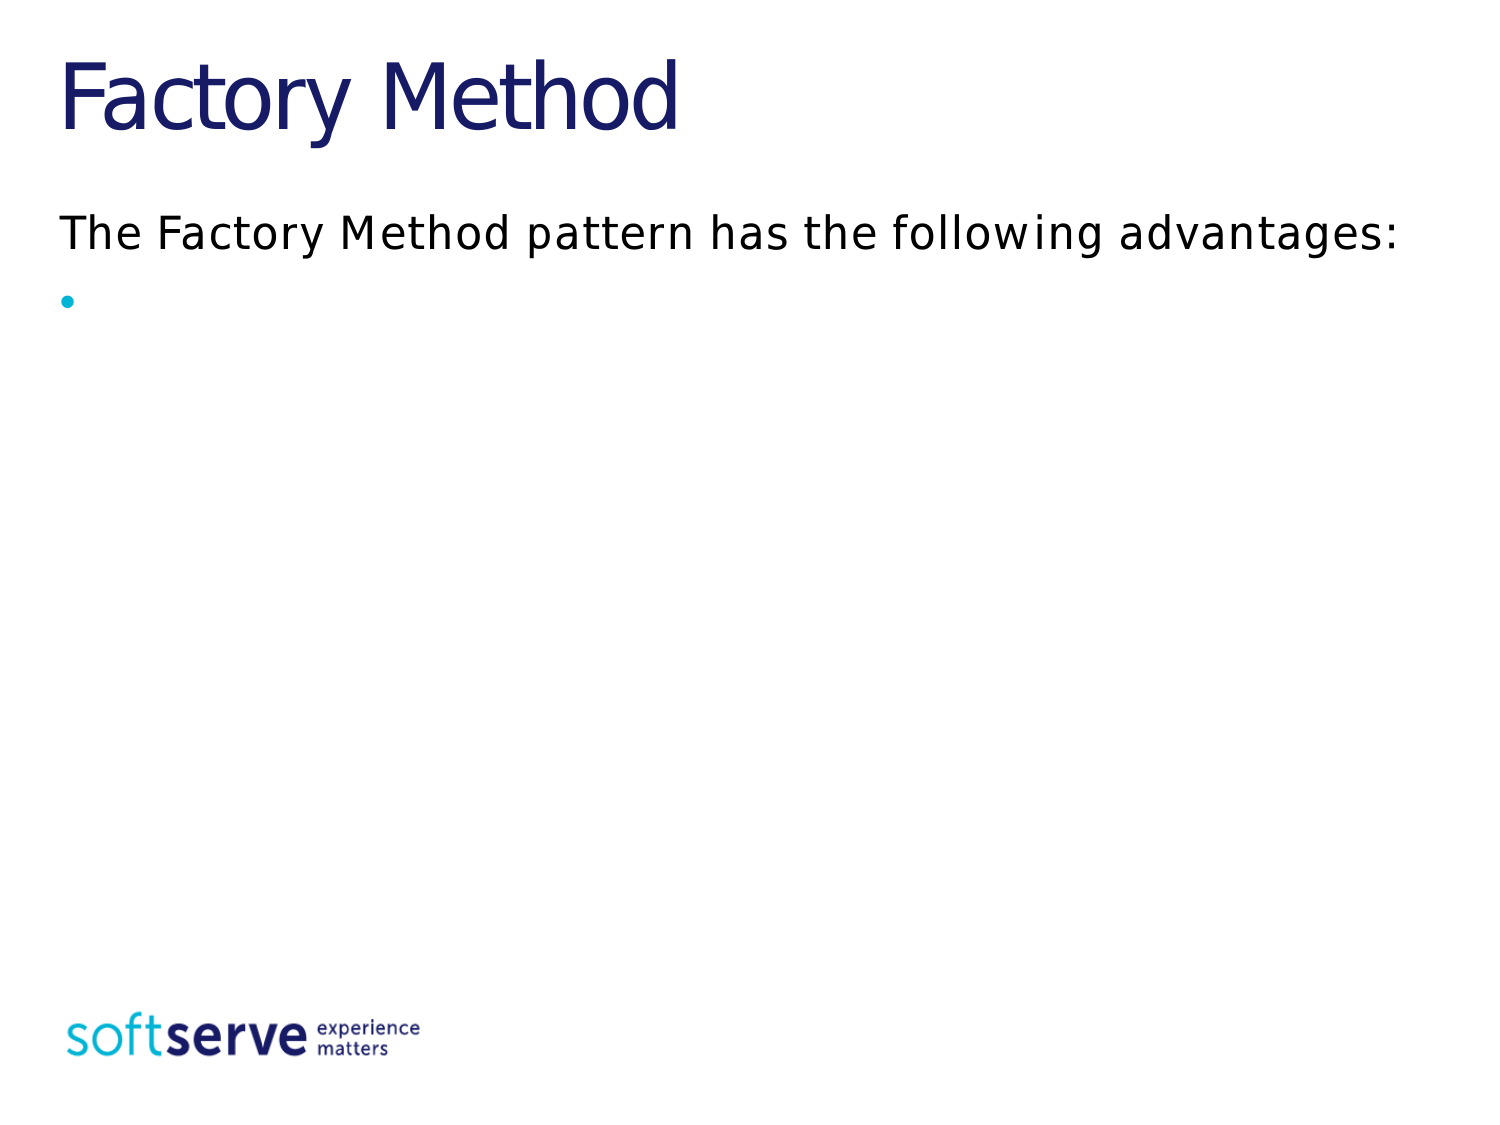

# Factory Method
The Factory Method pattern has the following advantages: